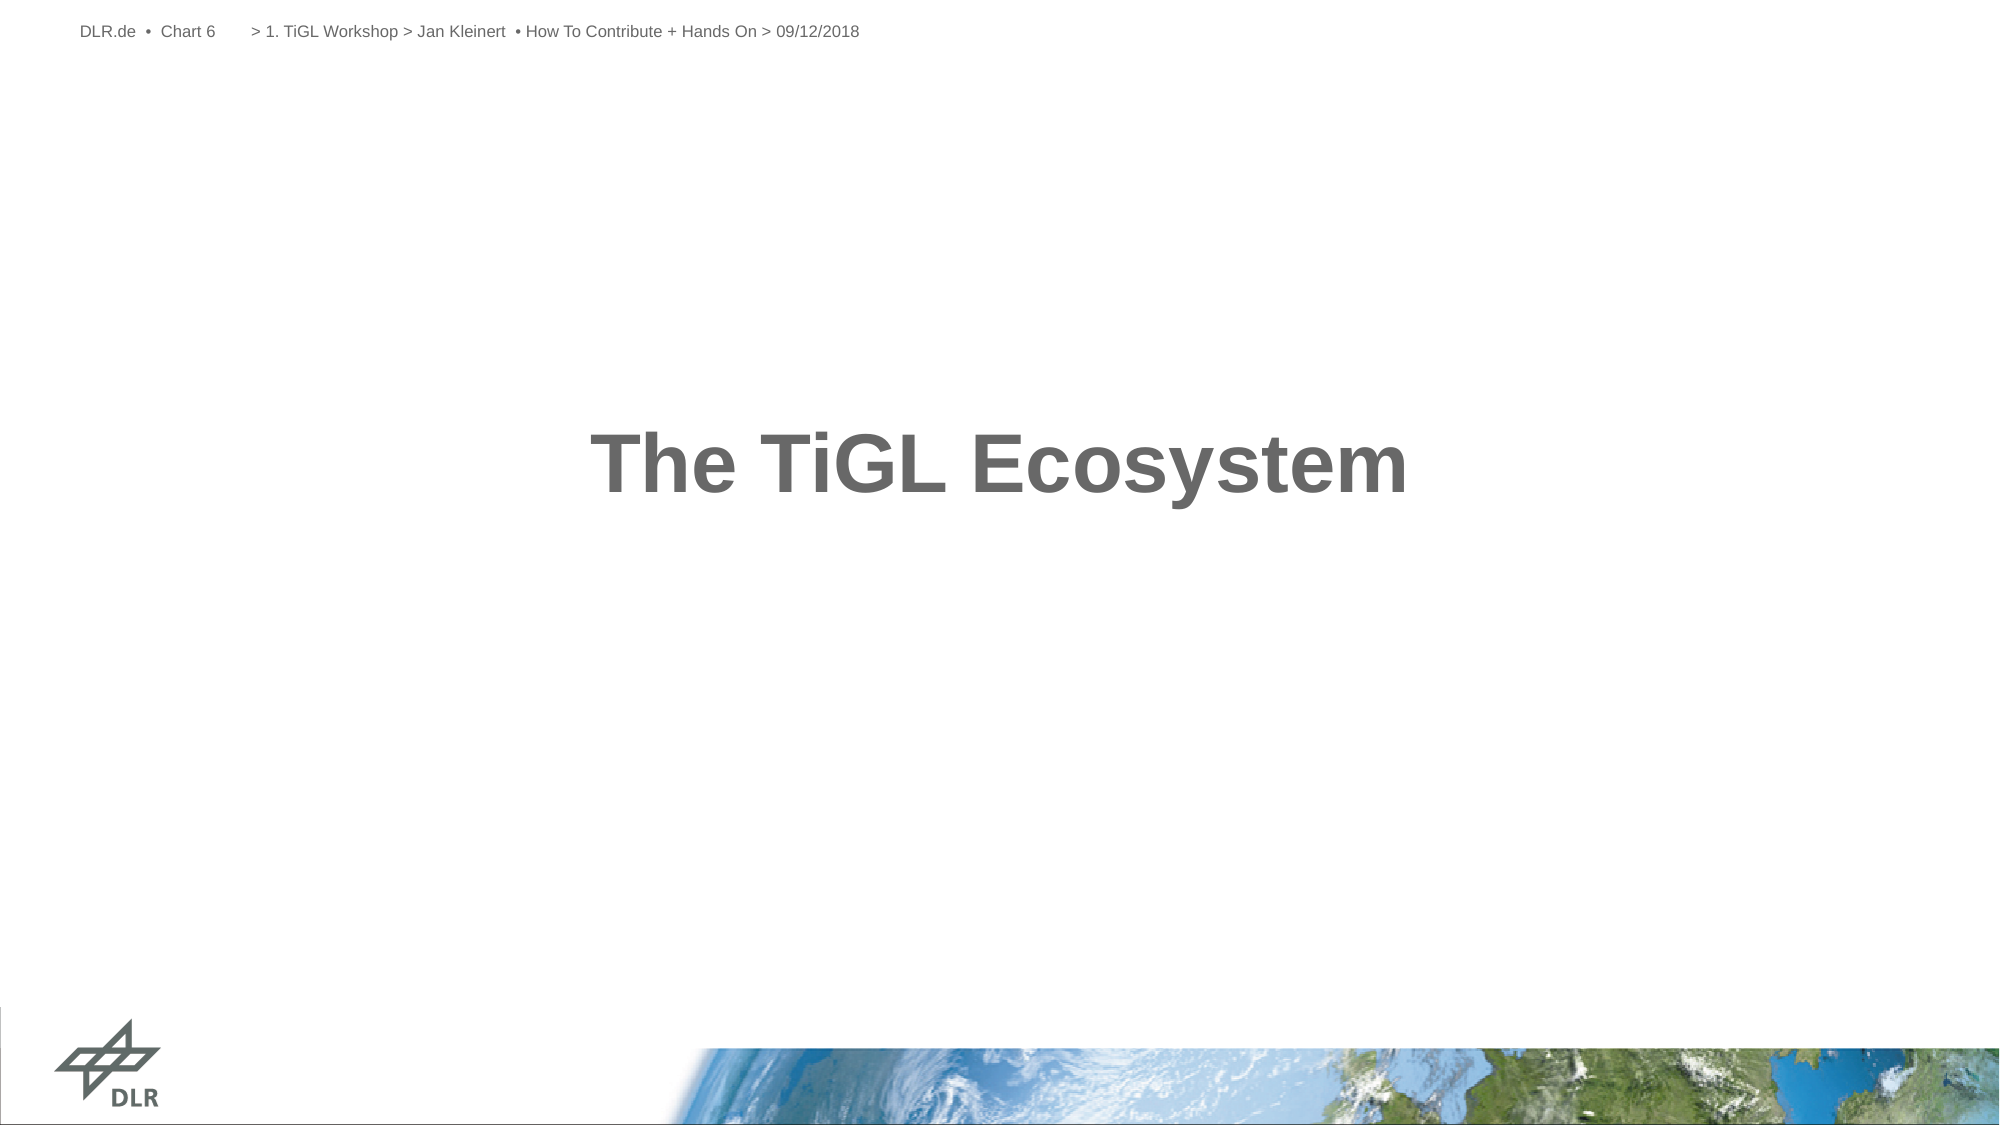

DLR.de  •  Chart 6
> 1. TiGL Workshop > Jan Kleinert  • How To Contribute + Hands On > 09/12/2018
# The TiGL Ecosystem